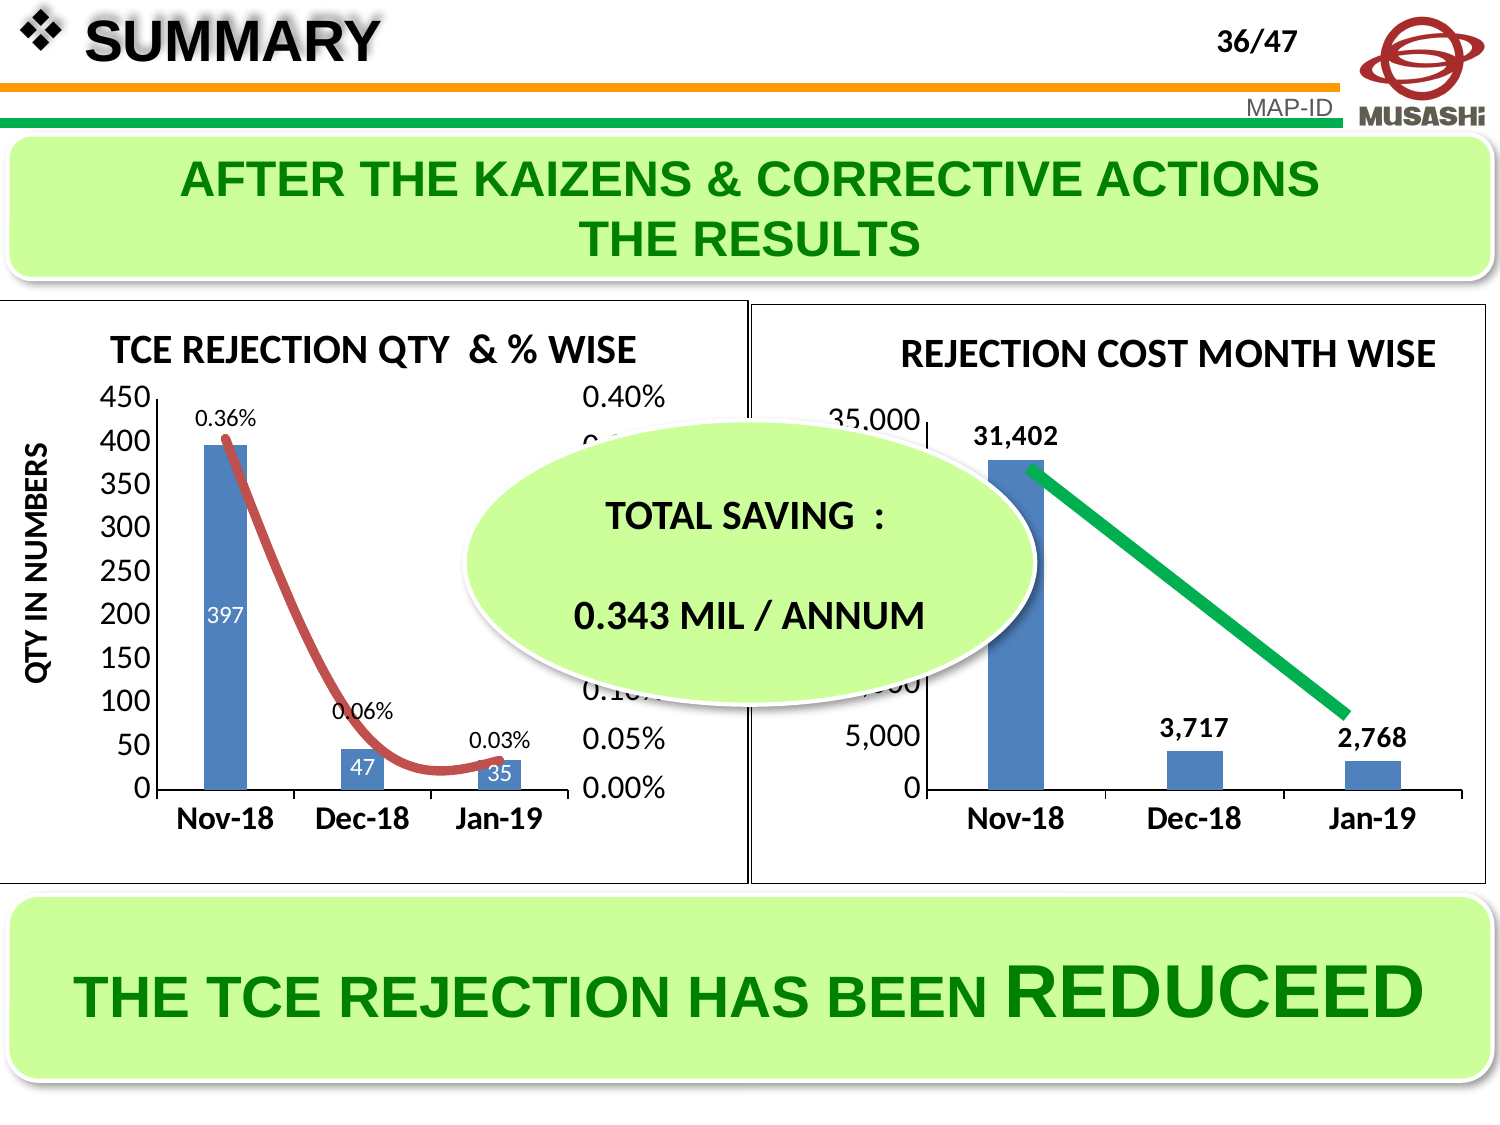

SUMMARY
36/47
AFTER THE KAIZENS & CORRECTIVE ACTIONS
THE RESULTS

### Chart: TCE REJECTION QTY  & % WISE

| Category | REJ. QTY | % REJECTION |
|---|---|---|
| 43405 | 397.0 | 0.003597317868793041 |
| 43435 | 47.0 | 0.000599956598884336 |
| 43466 | 35.0 | 0.0003024650904874729 |

### Chart: REJECTION COST MONTH WISE

| Category |  |
|---|---|
| 43405 | 31402.0 |
| 43435 | 3717.0 |
| 43466 | 2768.0 |
TOTAL SAVING  :

0.343 MIL / ANNUM
THE TCE REJECTION HAS BEEN REDUCEED